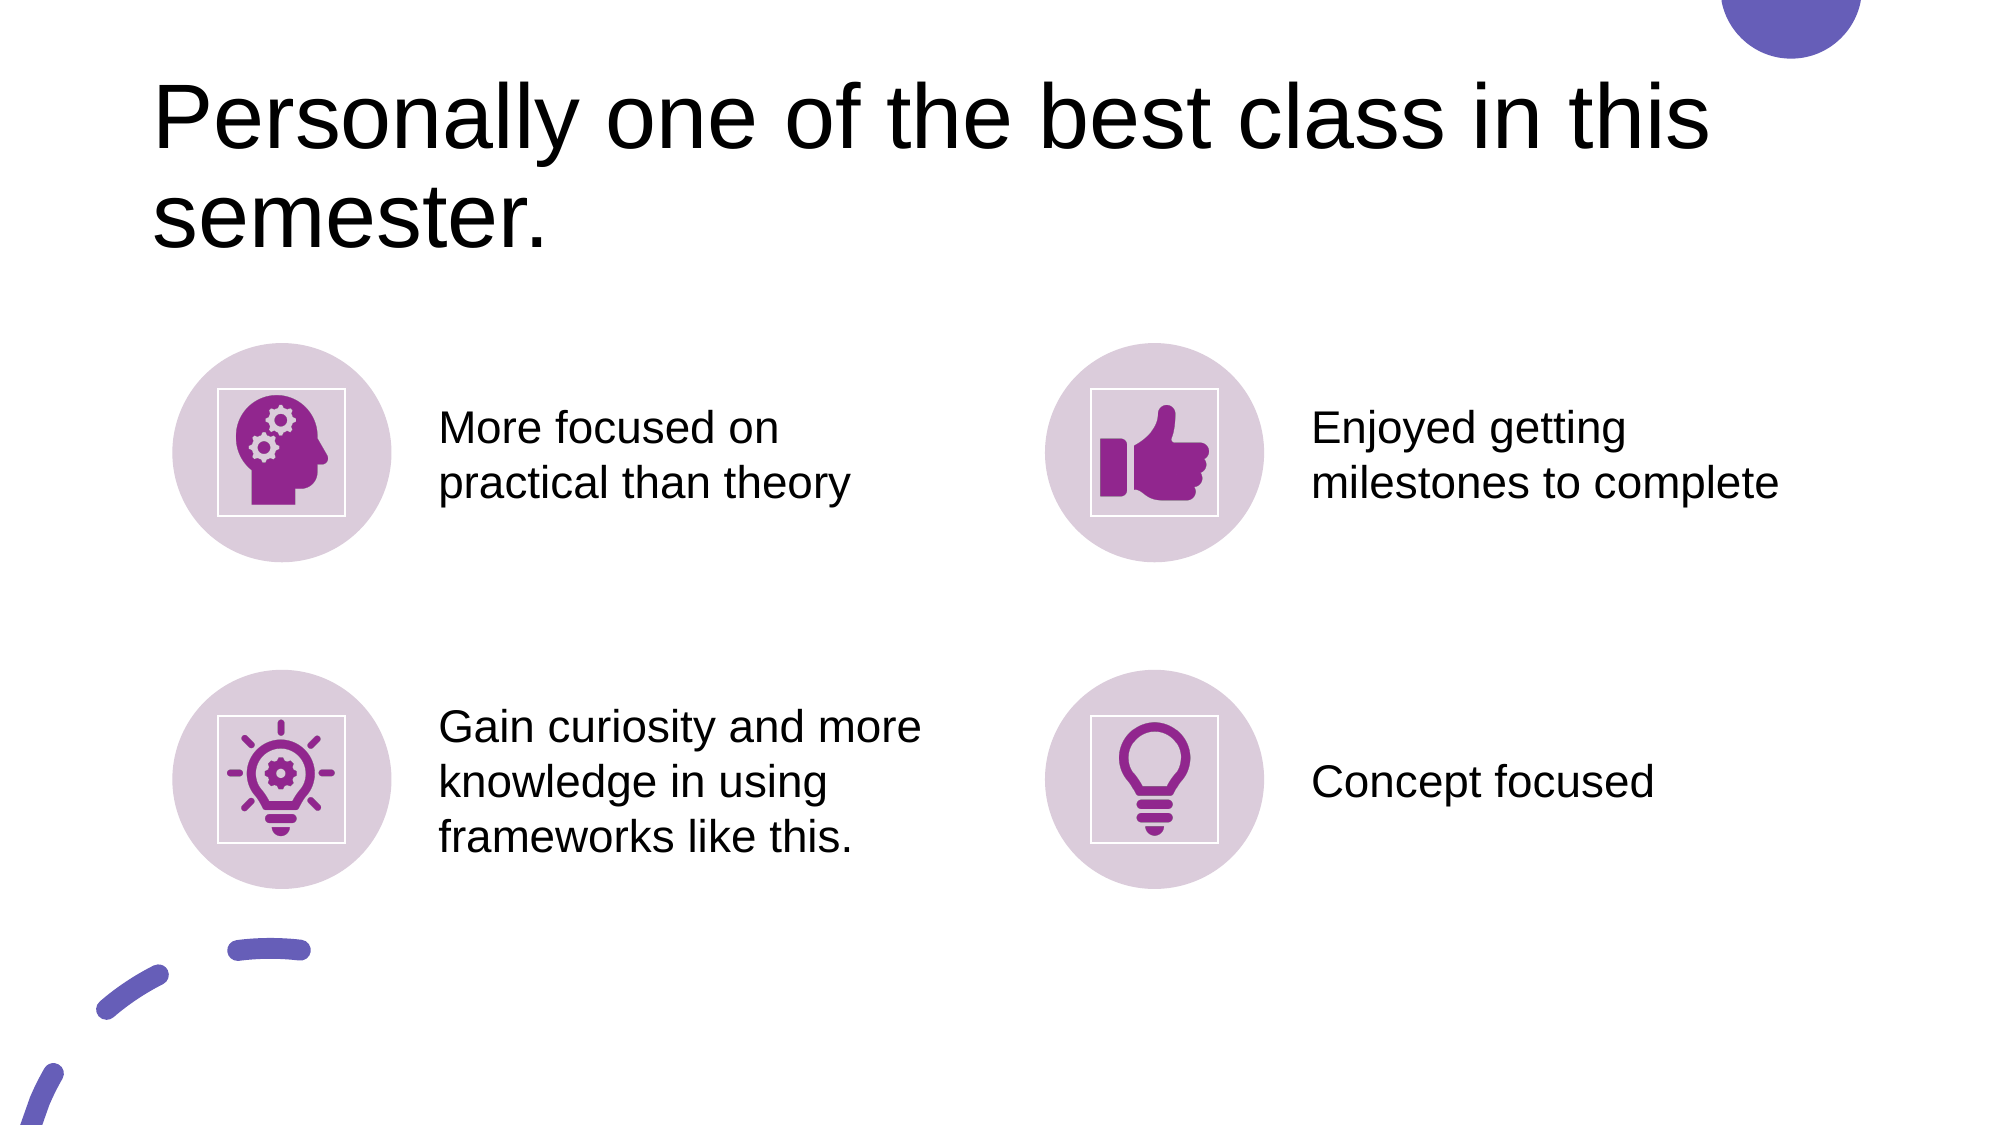

# Personally one of the best class in this semester.
More focused on practical than theory
Enjoyed getting milestones to complete
Gain curiosity and more knowledge in using frameworks like this.
Concept focused